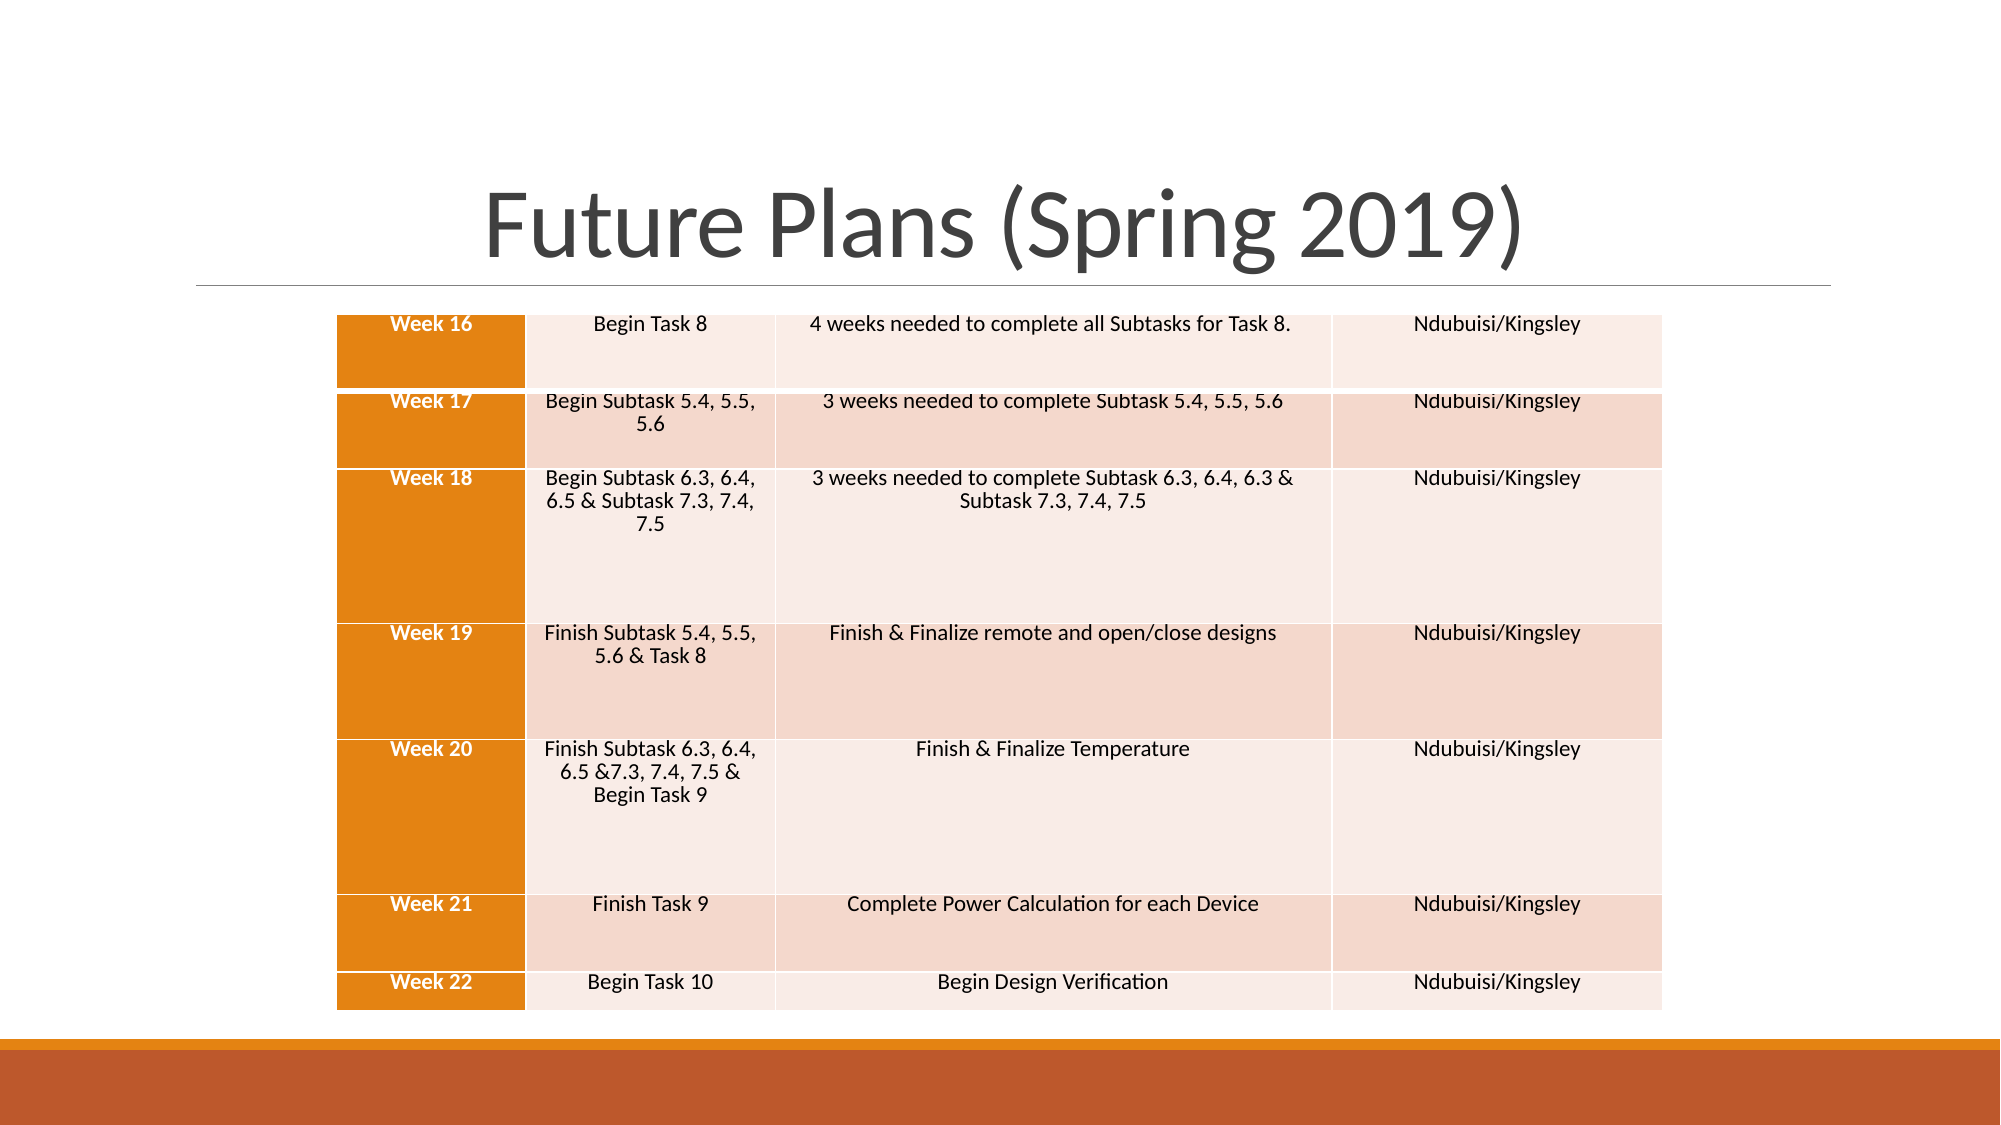

# Future Plans (Spring 2019)
| Week 16 | Begin Task 8 | 4 weeks needed to complete all Subtasks for Task 8. | Ndubuisi/Kingsley |
| --- | --- | --- | --- |
| Week 17 | Begin Subtask 5.4, 5.5, 5.6 | 3 weeks needed to complete Subtask 5.4, 5.5, 5.6 | Ndubuisi/Kingsley |
| Week 18 | Begin Subtask 6.3, 6.4, 6.5 & Subtask 7.3, 7.4, 7.5 | 3 weeks needed to complete Subtask 6.3, 6.4, 6.3 & Subtask 7.3, 7.4, 7.5 | Ndubuisi/Kingsley |
| Week 19 | Finish Subtask 5.4, 5.5, 5.6 & Task 8 | Finish & Finalize remote and open/close designs | Ndubuisi/Kingsley |
| Week 20 | Finish Subtask 6.3, 6.4, 6.5 &7.3, 7.4, 7.5 & Begin Task 9 | Finish & Finalize Temperature | Ndubuisi/Kingsley |
| Week 21 | Finish Task 9 | Complete Power Calculation for each Device | Ndubuisi/Kingsley |
| Week 22 | Begin Task 10 | Begin Design Verification | Ndubuisi/Kingsley |